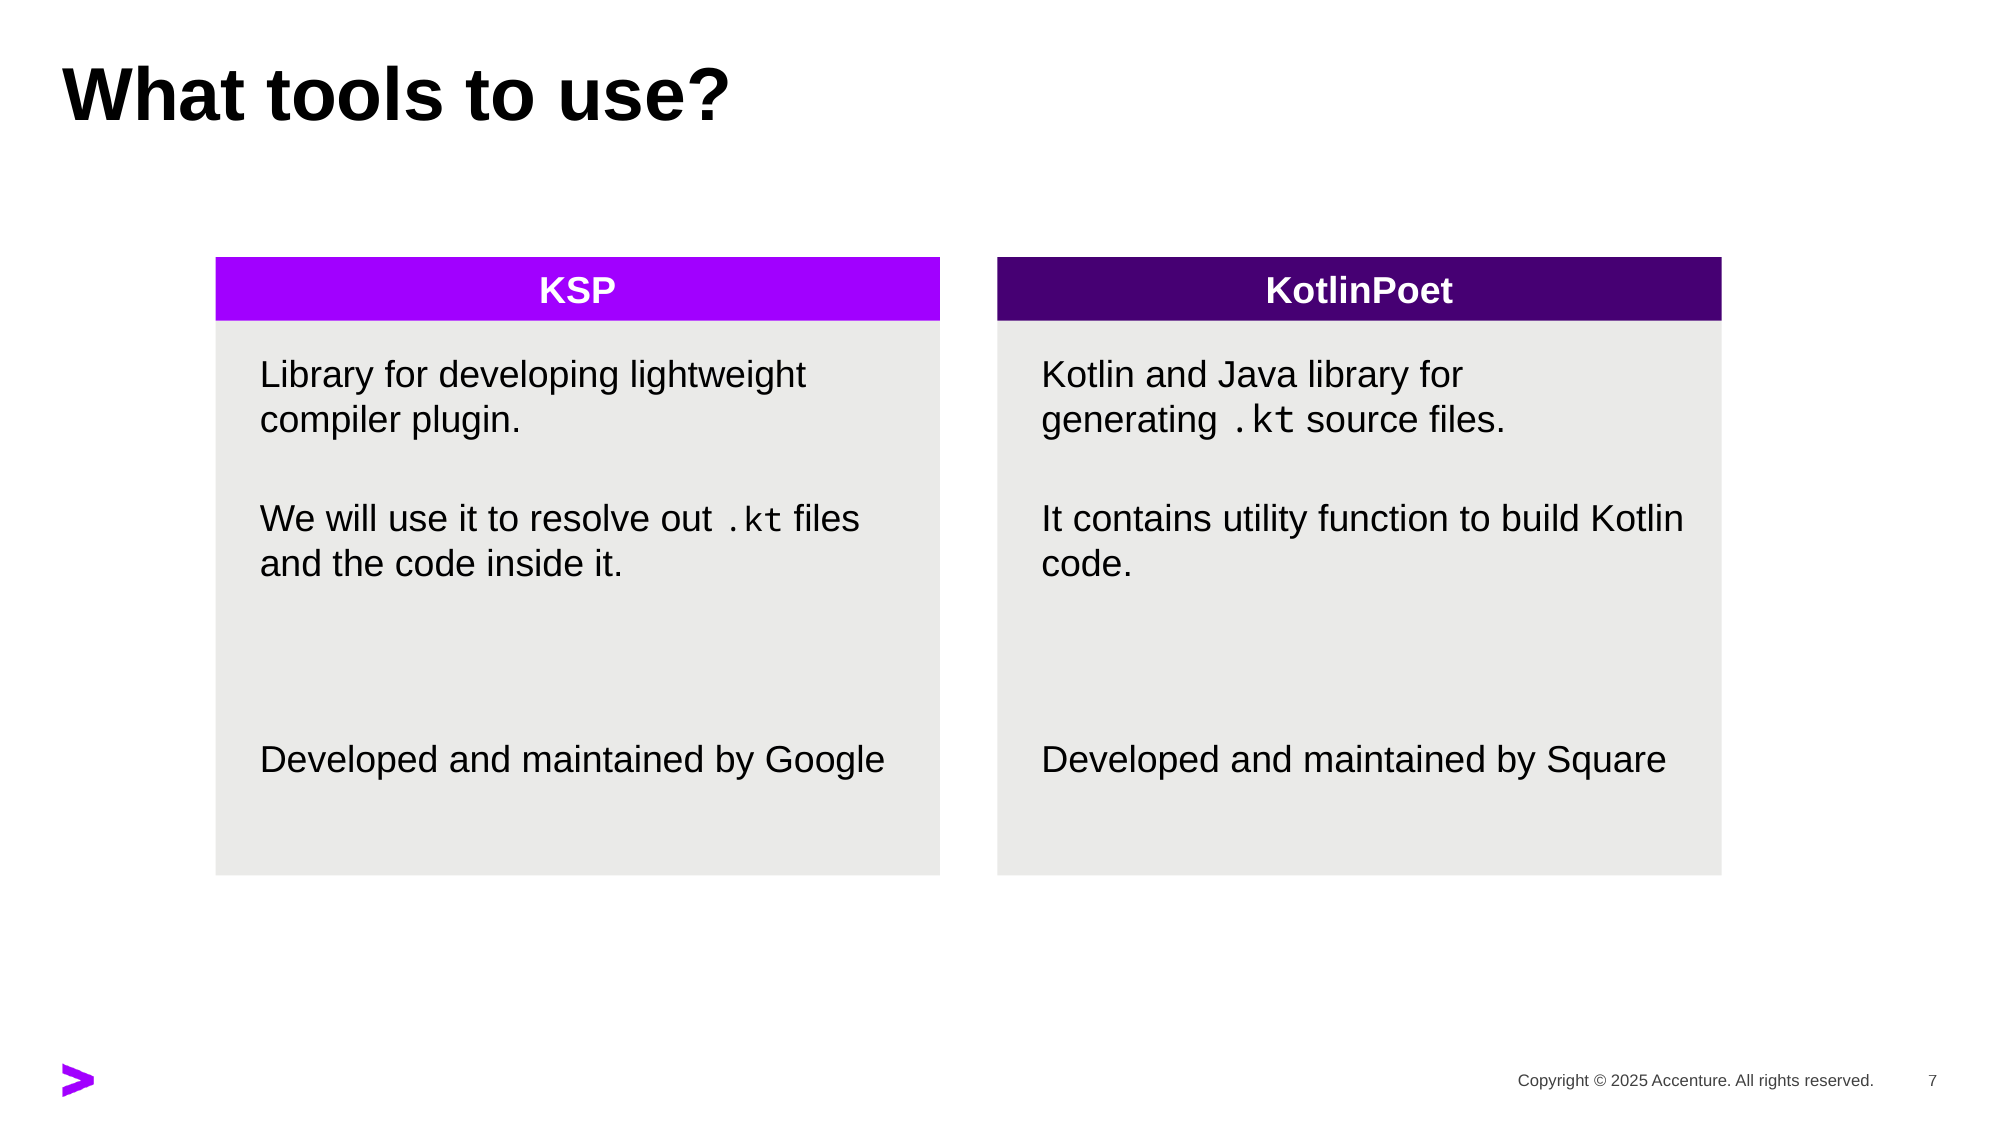

# What tools to use?
KSP
KotlinPoet
Library for developing lightweight compiler plugin.

We will use it to resolve out .kt files and the code inside it.

Developed and maintained by Google
Kotlin and Java library for generating .kt source files.

It contains utility function to build Kotlin code.

Developed and maintained by Square